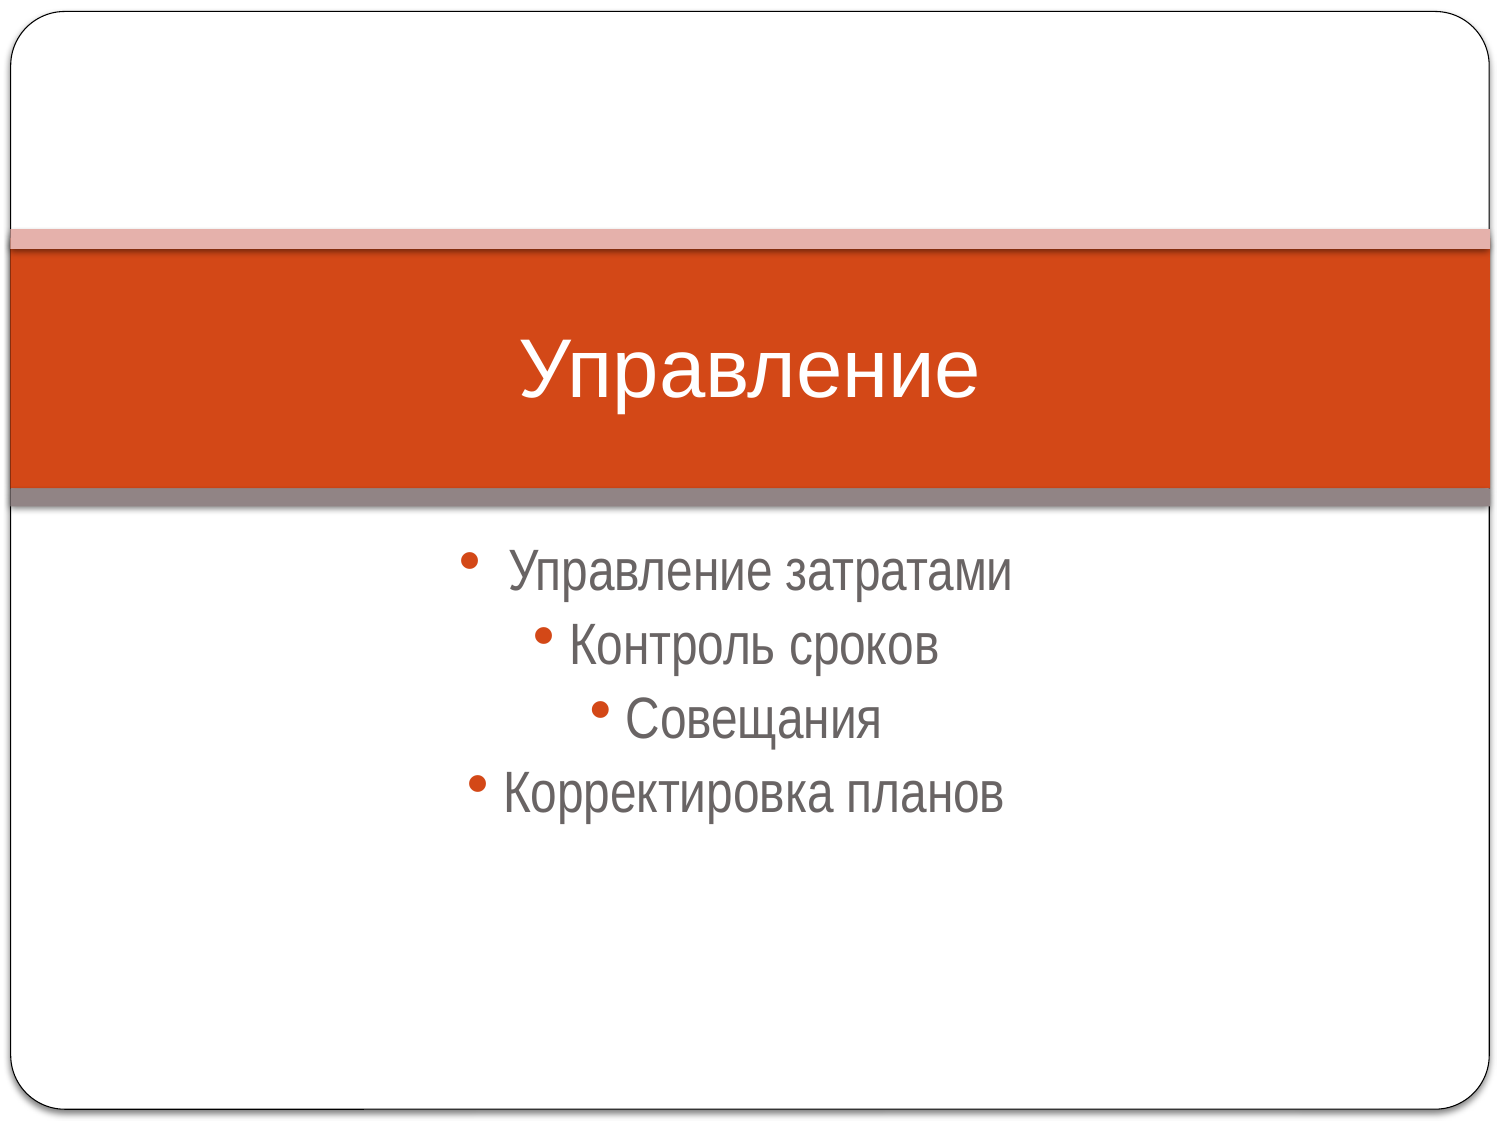

# Управление
  Управление затратами
 Контроль сроков
 Совещания
 Корректировка планов